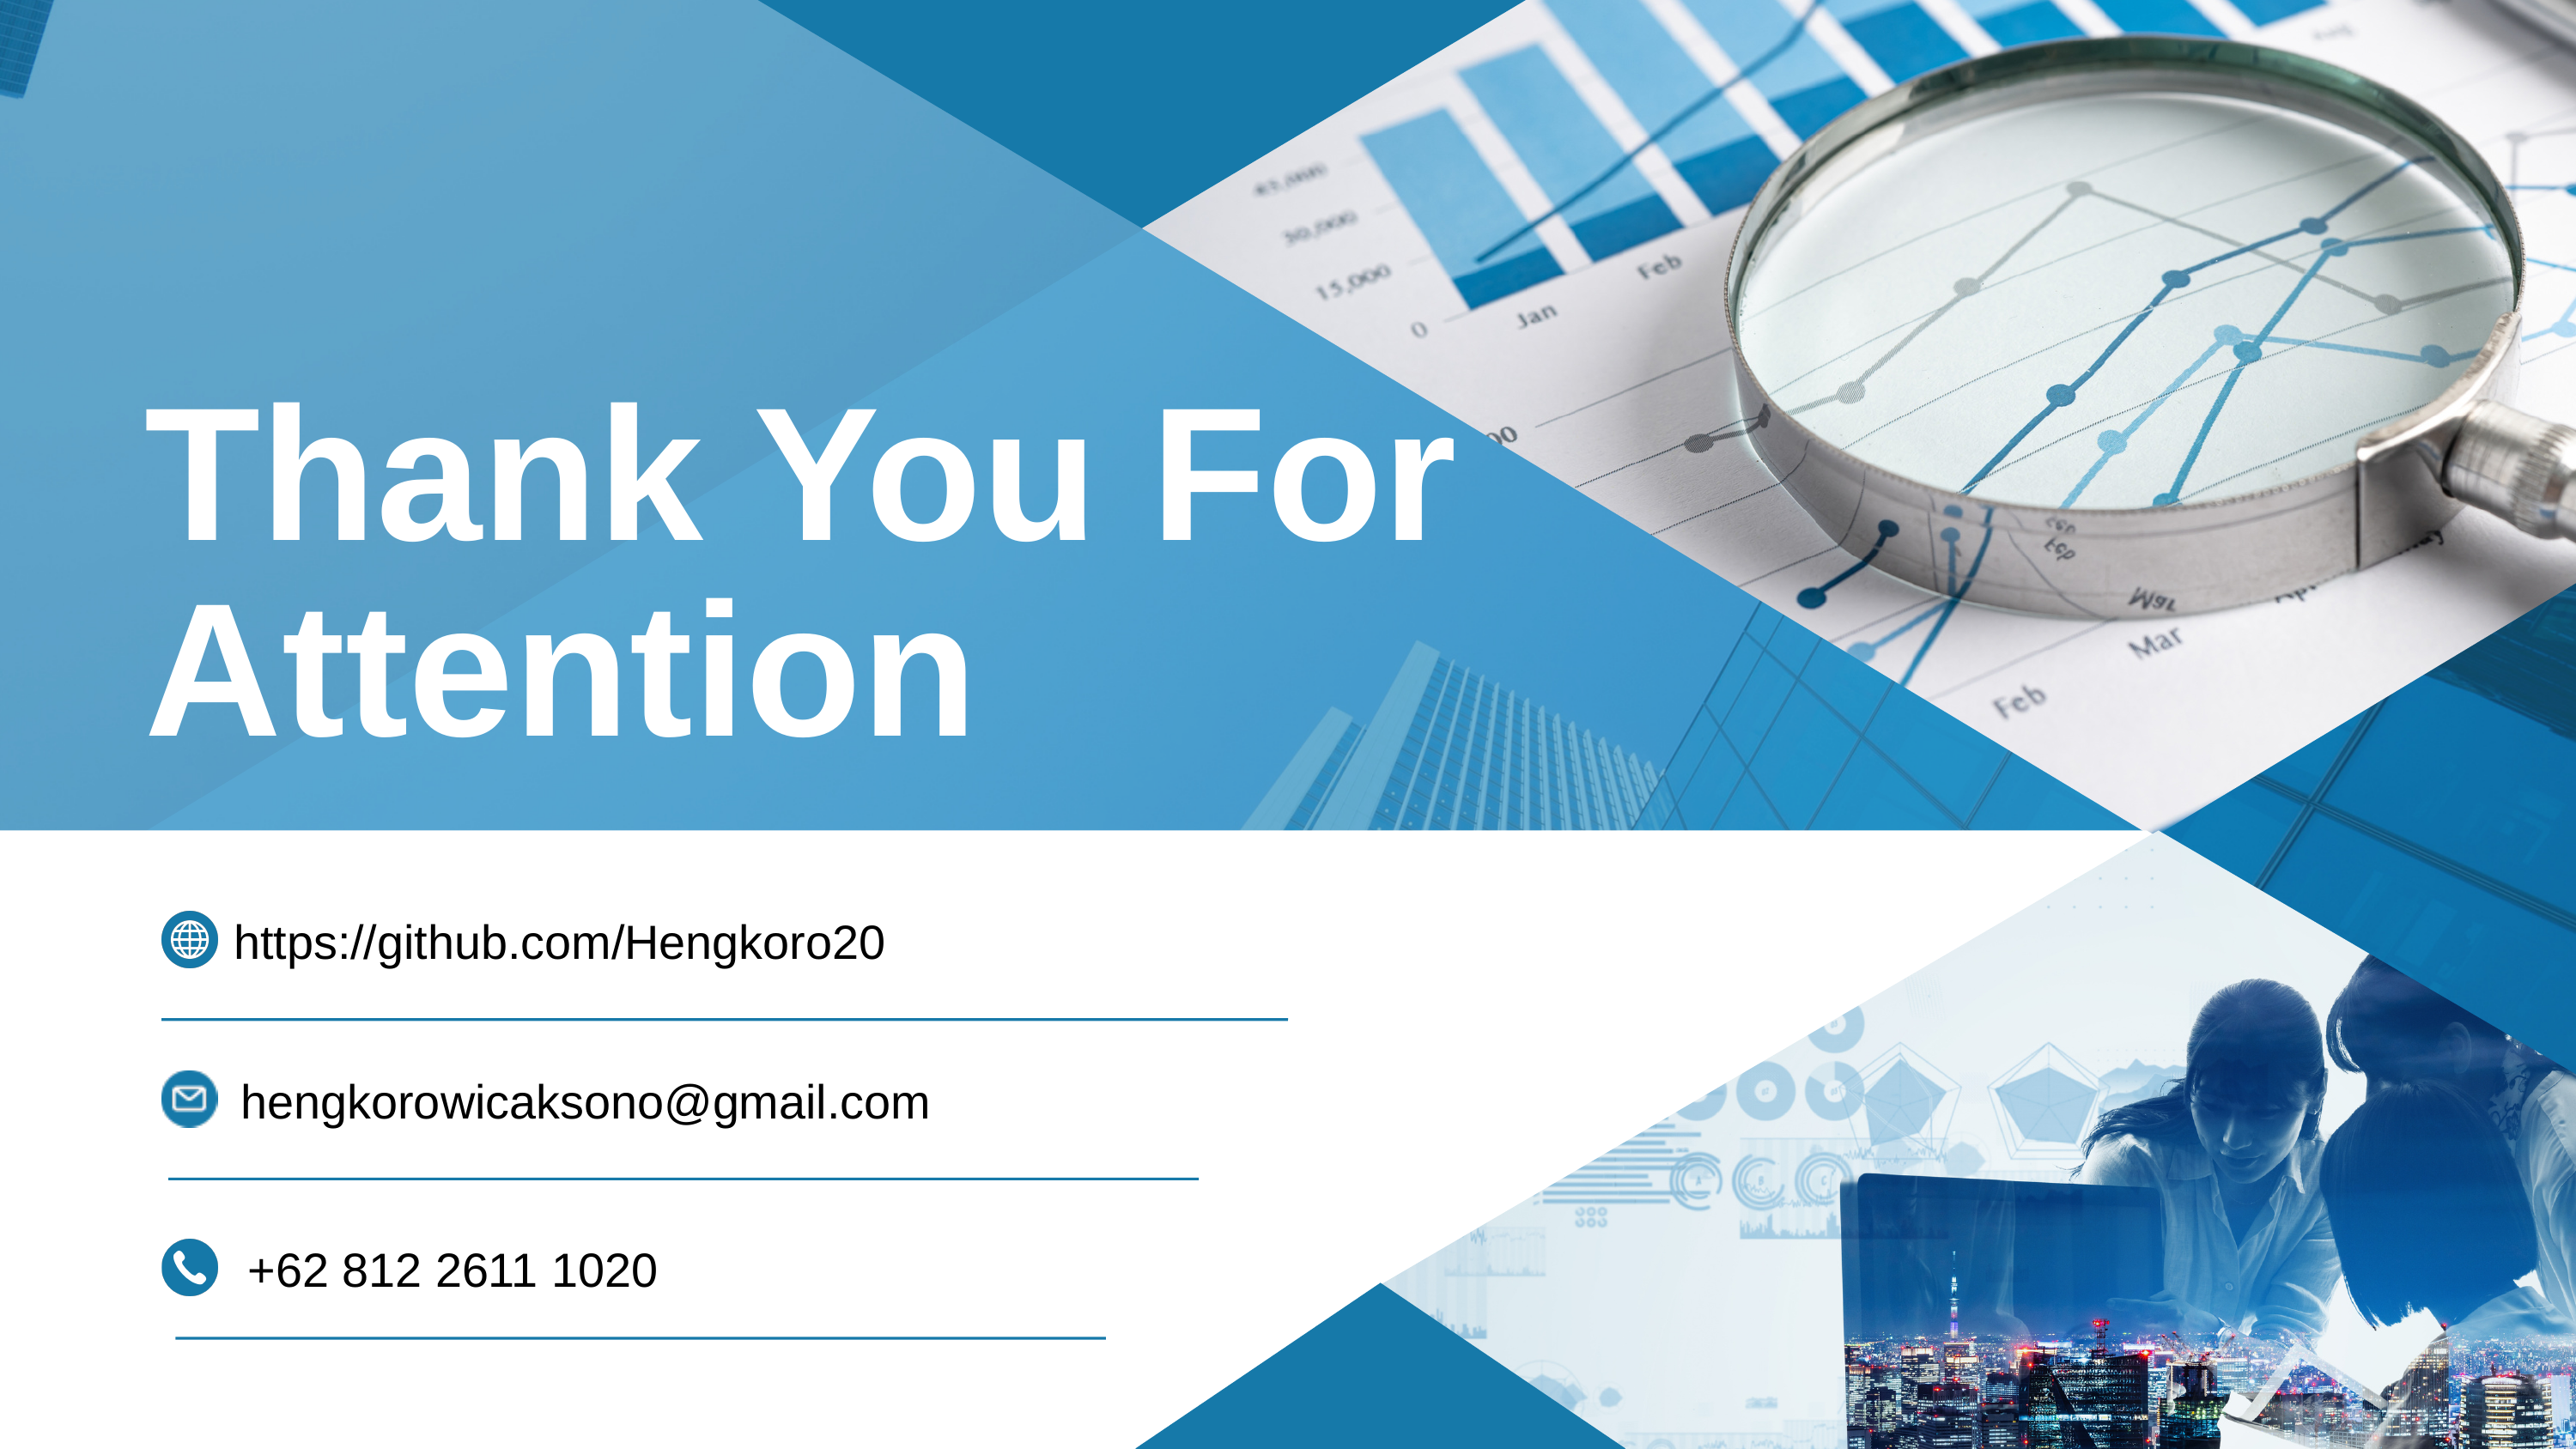

Thank You For Attention

https://github.com/Hengkoro20

hengkorowicaksono@gmail.com

+62 812 2611 1020